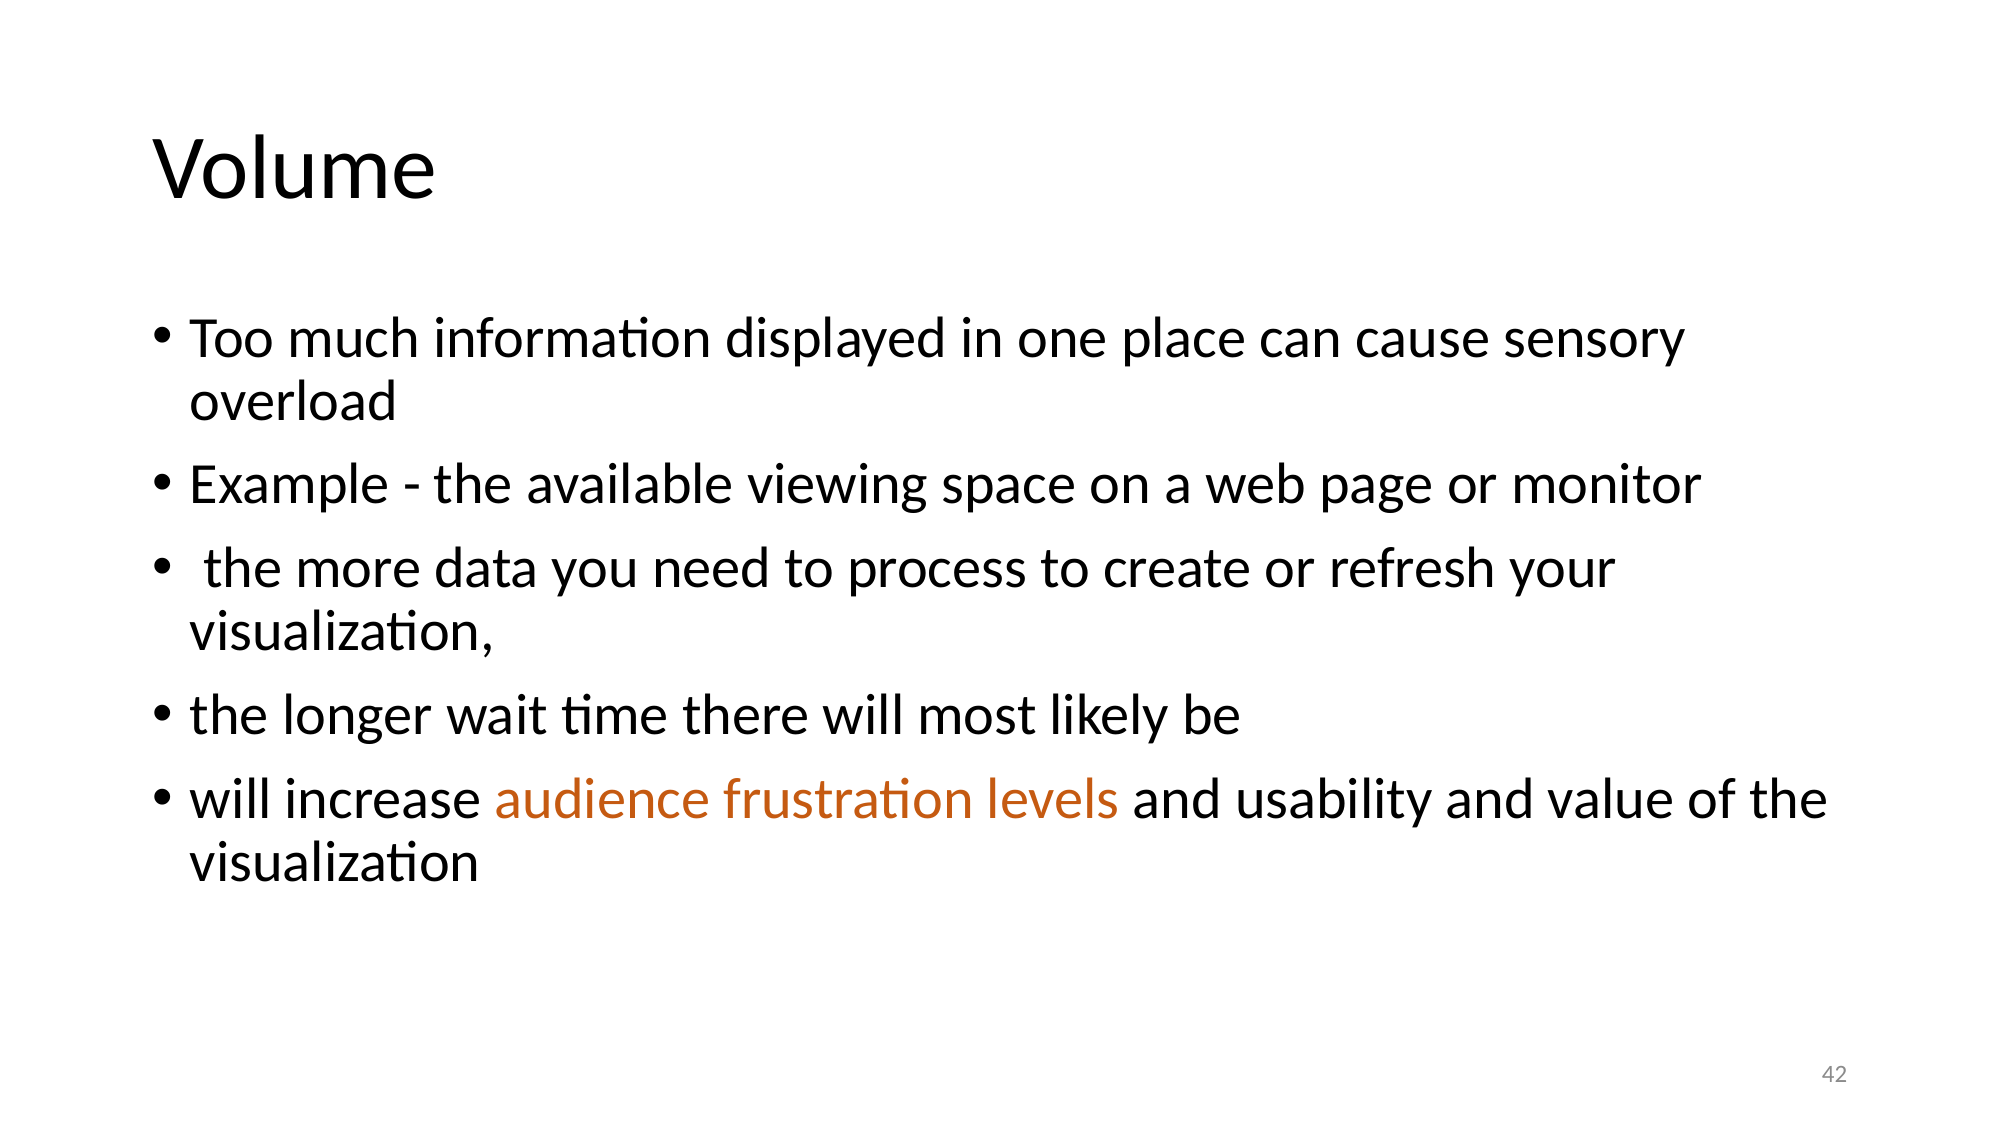

# Volume
Too much information displayed in one place can cause sensory overload
Example - the available viewing space on a web page or monitor
 the more data you need to process to create or refresh your visualization,
the longer wait time there will most likely be
will increase audience frustration levels and usability and value of the visualization
42